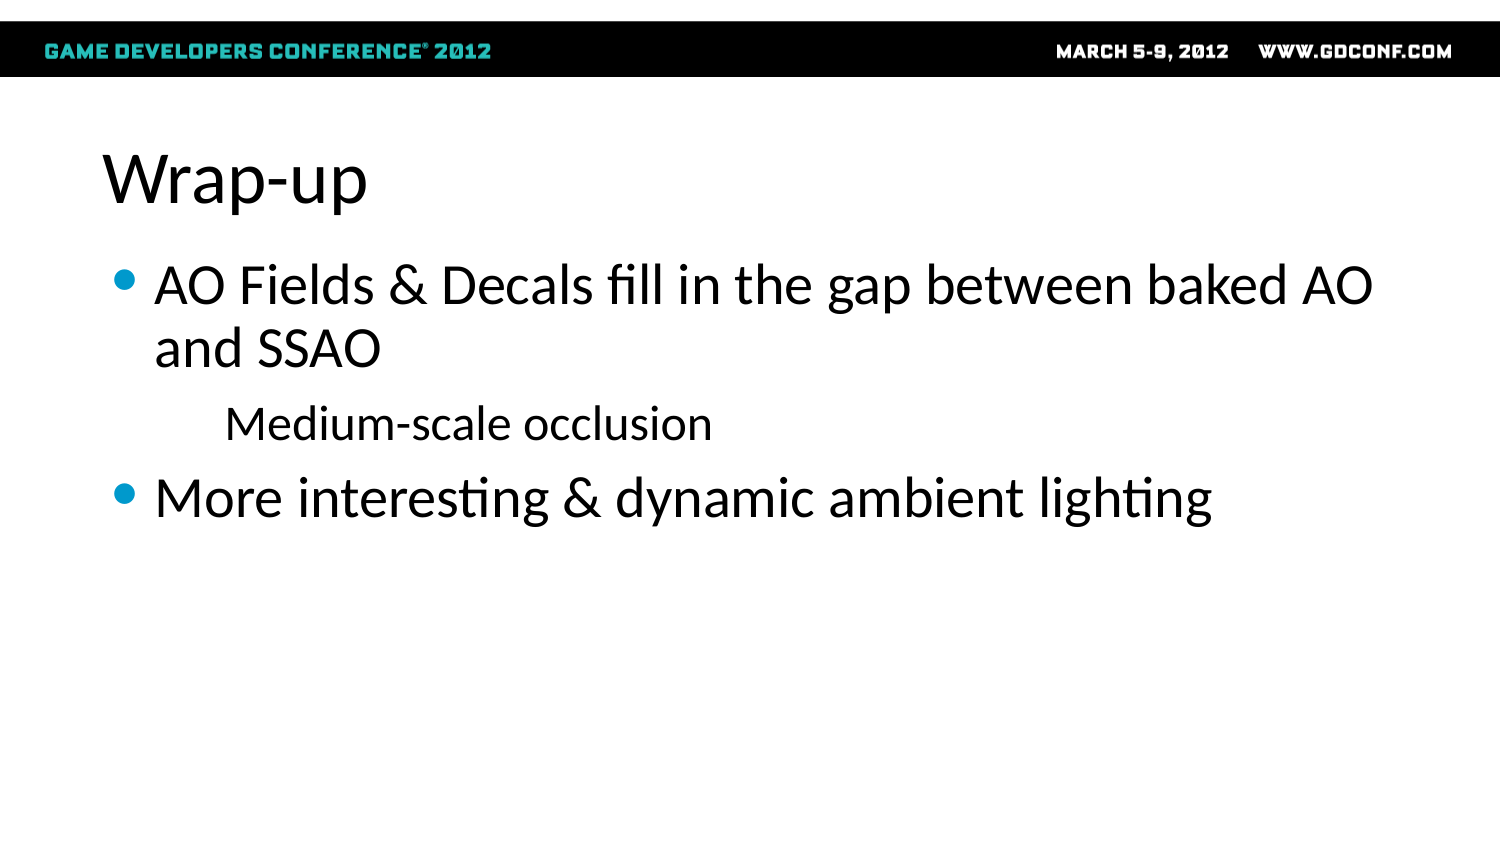

# Wrap-up
AO Fields & Decals fill in the gap between baked AO and SSAO
Medium-scale occlusion
More interesting & dynamic ambient lighting